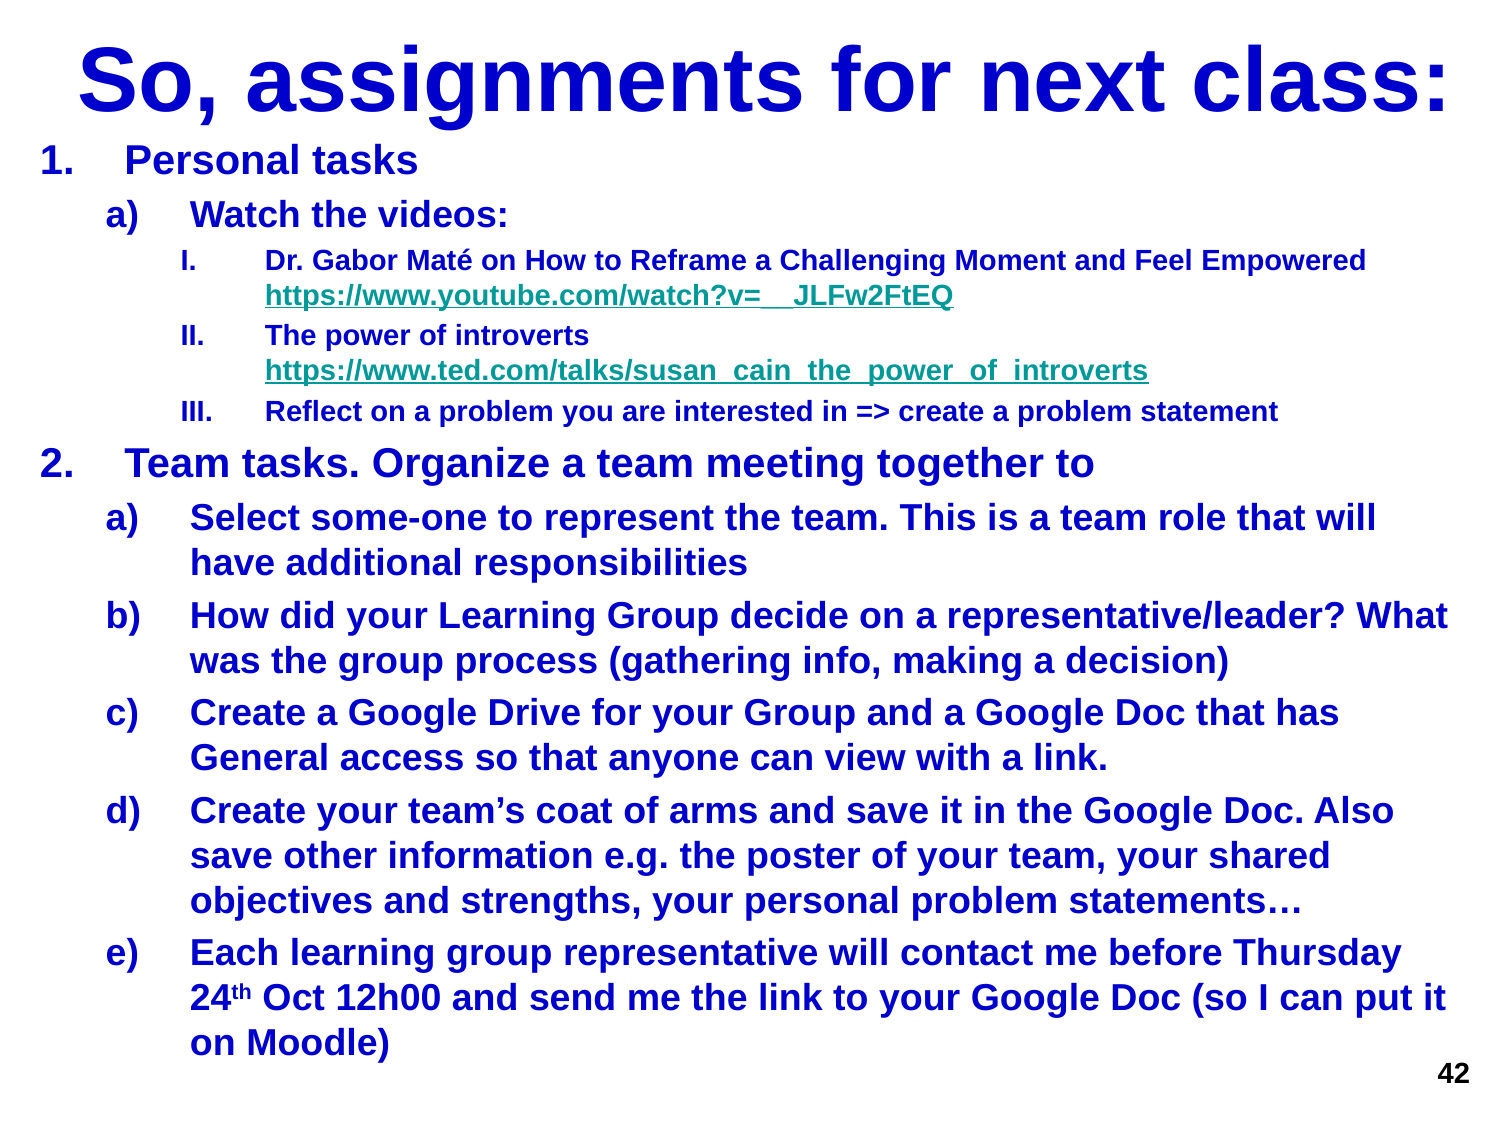

# So, assignments for next class:
Personal tasks
Watch the videos:
Dr. Gabor Maté on How to Reframe a Challenging Moment and Feel Empowered
https://www.youtube.com/watch?v=__JLFw2FtEQ
The power of introverts https://www.ted.com/talks/susan_cain_the_power_of_introverts
Reflect on a problem you are interested in => create a problem statement
Team tasks. Organize a team meeting together to
Select some-one to represent the team. This is a team role that will have additional responsibilities
How did your Learning Group decide on a representative/leader? What was the group process (gathering info, making a decision)
Create a Google Drive for your Group and a Google Doc that has General access so that anyone can view with a link.
Create your team’s coat of arms and save it in the Google Doc. Also save other information e.g. the poster of your team, your shared objectives and strengths, your personal problem statements…
Each learning group representative will contact me before Thursday 24th Oct 12h00 and send me the link to your Google Doc (so I can put it on Moodle)

42